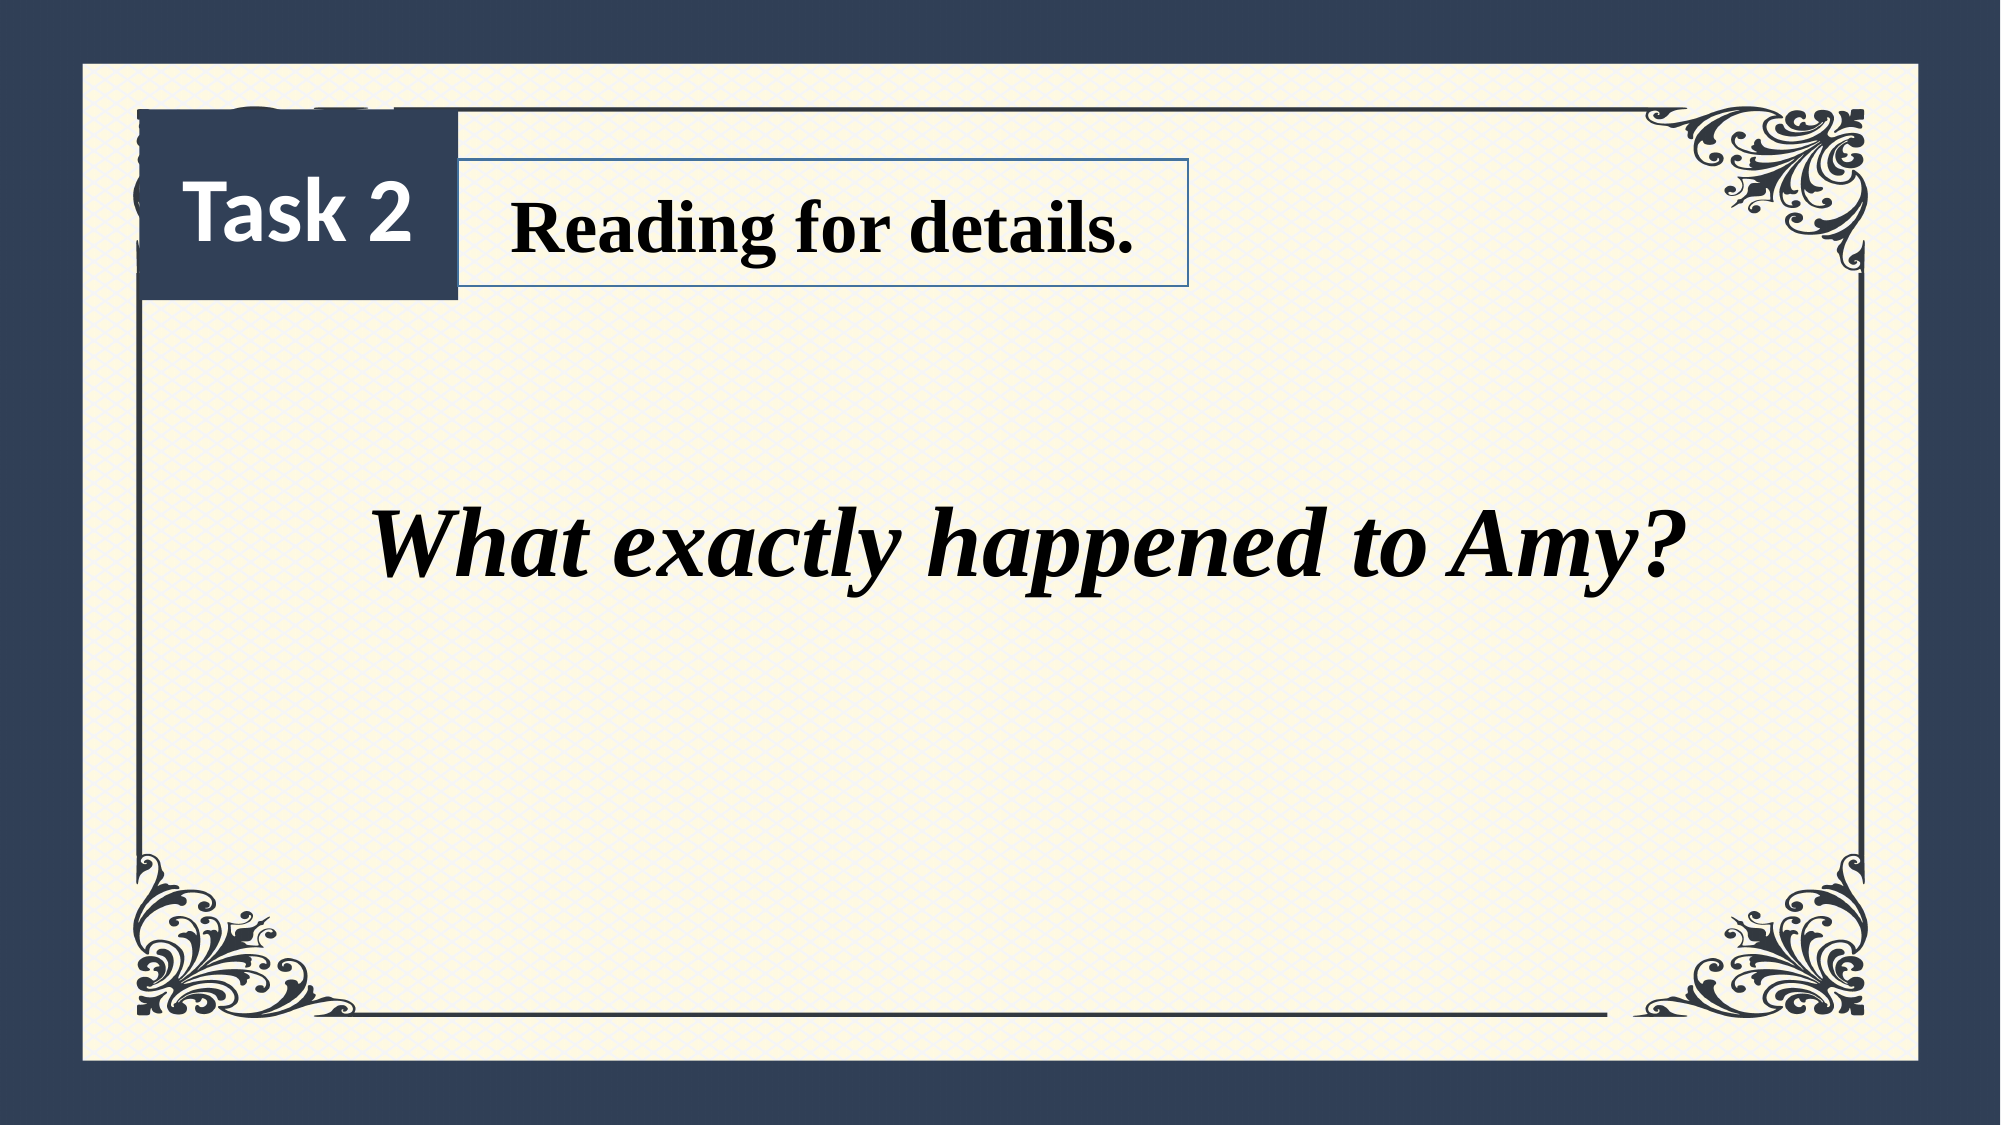

Task 2
Reading for details.
What exactly happened to Amy?